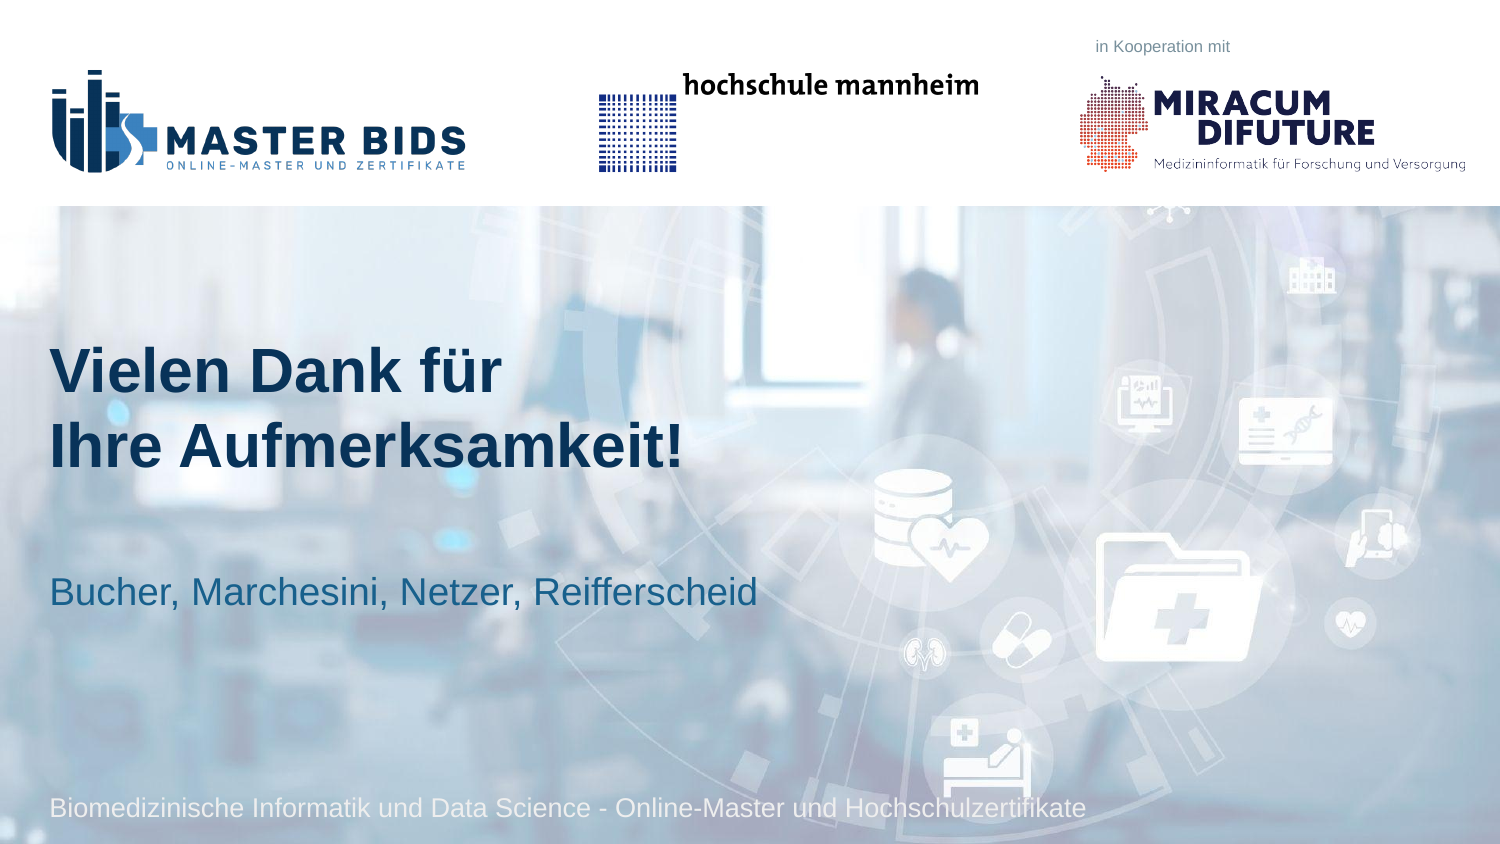

# Vielen Dank für Ihre Aufmerksamkeit!
Bucher, Marchesini, Netzer, Reifferscheid